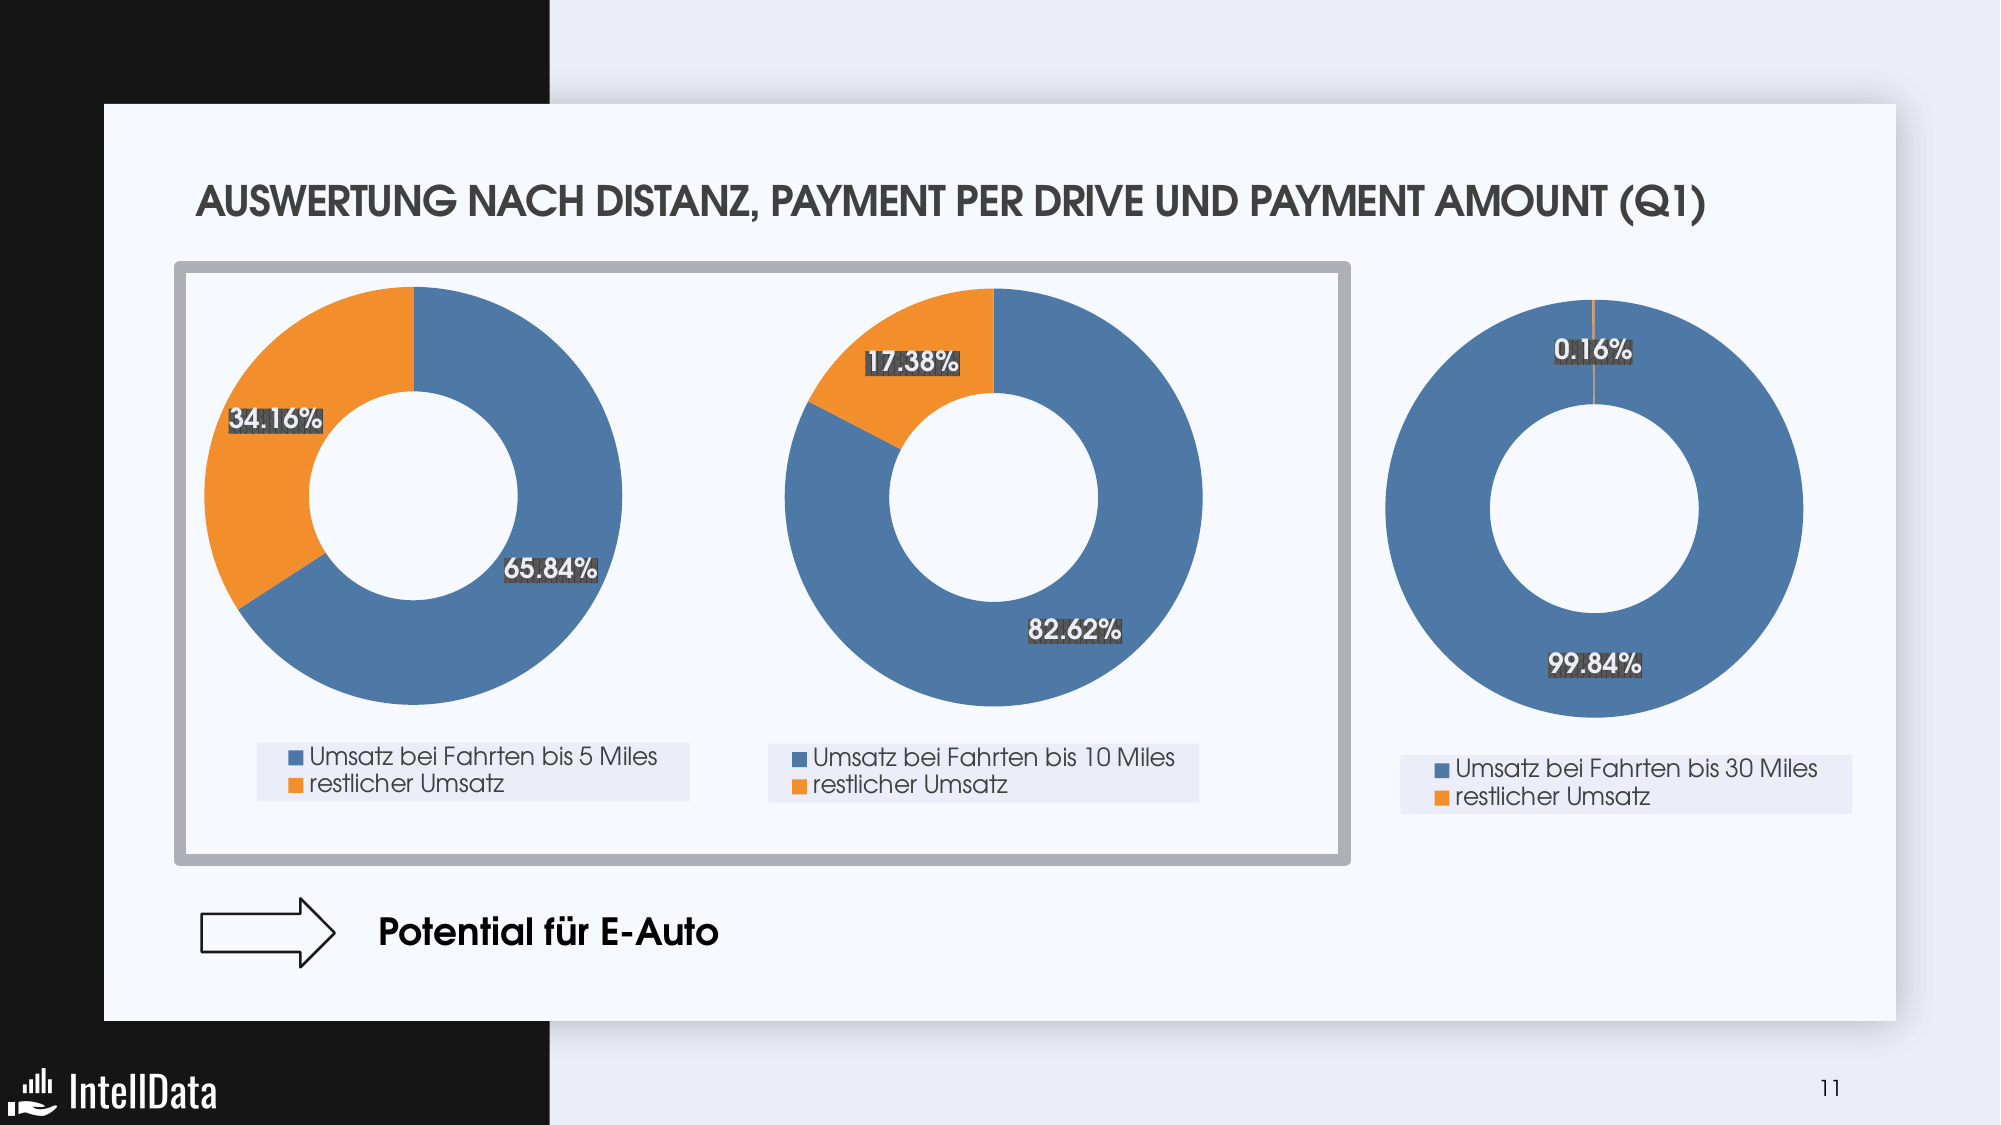

# Auswertung nach Distanz, Payment per Drive und Payment Amount (Q1)

### Chart

| Category | Sales |
|---|---|
| Umsatz bei Fahrten bis 5 Miles | 65.84 |
| restlicher Umsatz | 34.16 |

### Chart

| Category | Sales |
|---|---|
| Umsatz bei Fahrten bis 10 Miles | 82.62 |
| restlicher Umsatz | 17.38 |

### Chart

| Category | Sales |
|---|---|
| Umsatz bei Fahrten bis 30 Miles | 99.84 |
| restlicher Umsatz | 0.16 |

Potential für E-Auto
11